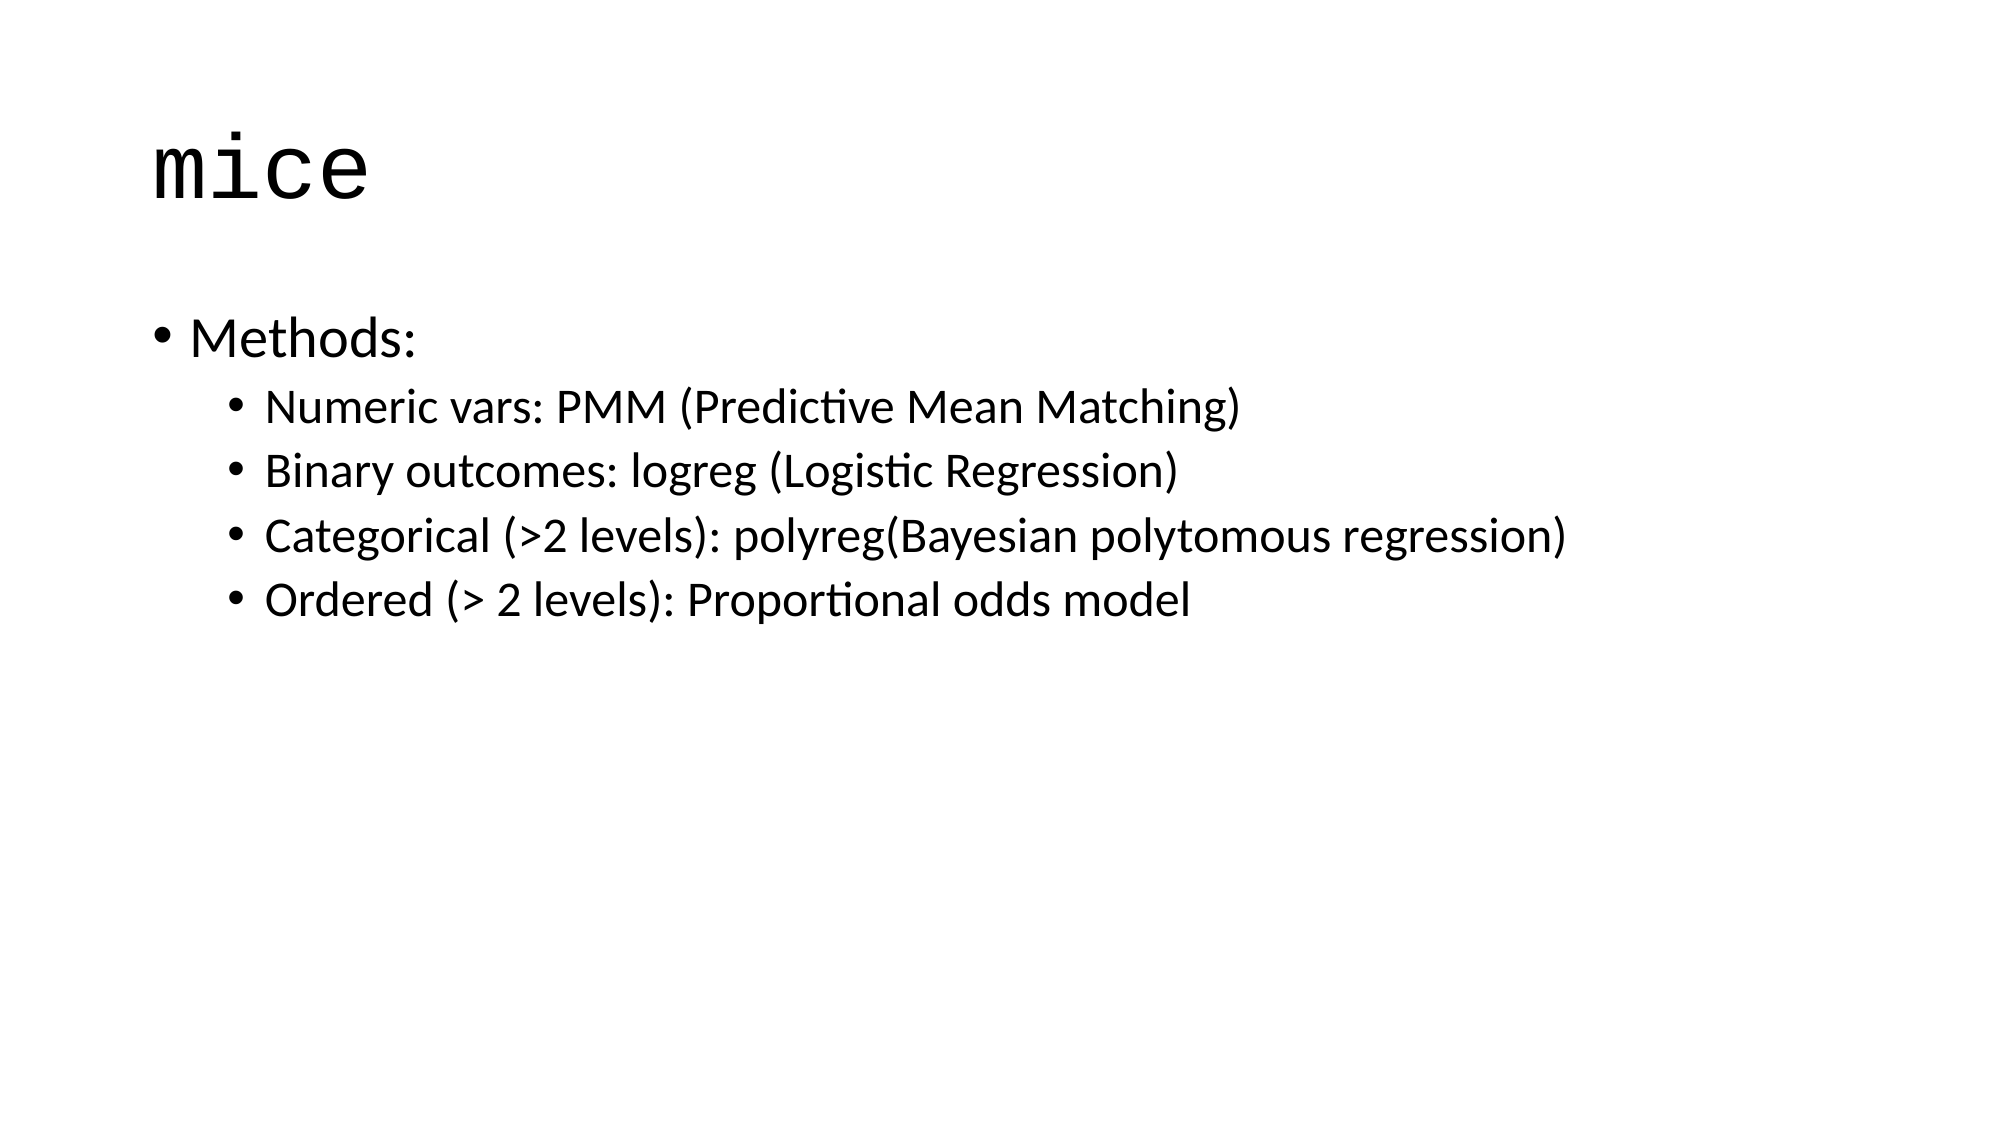

# mice
Methods:
Numeric vars: PMM (Predictive Mean Matching)
Binary outcomes: logreg (Logistic Regression)
Categorical (>2 levels): polyreg(Bayesian polytomous regression)
Ordered (> 2 levels): Proportional odds model